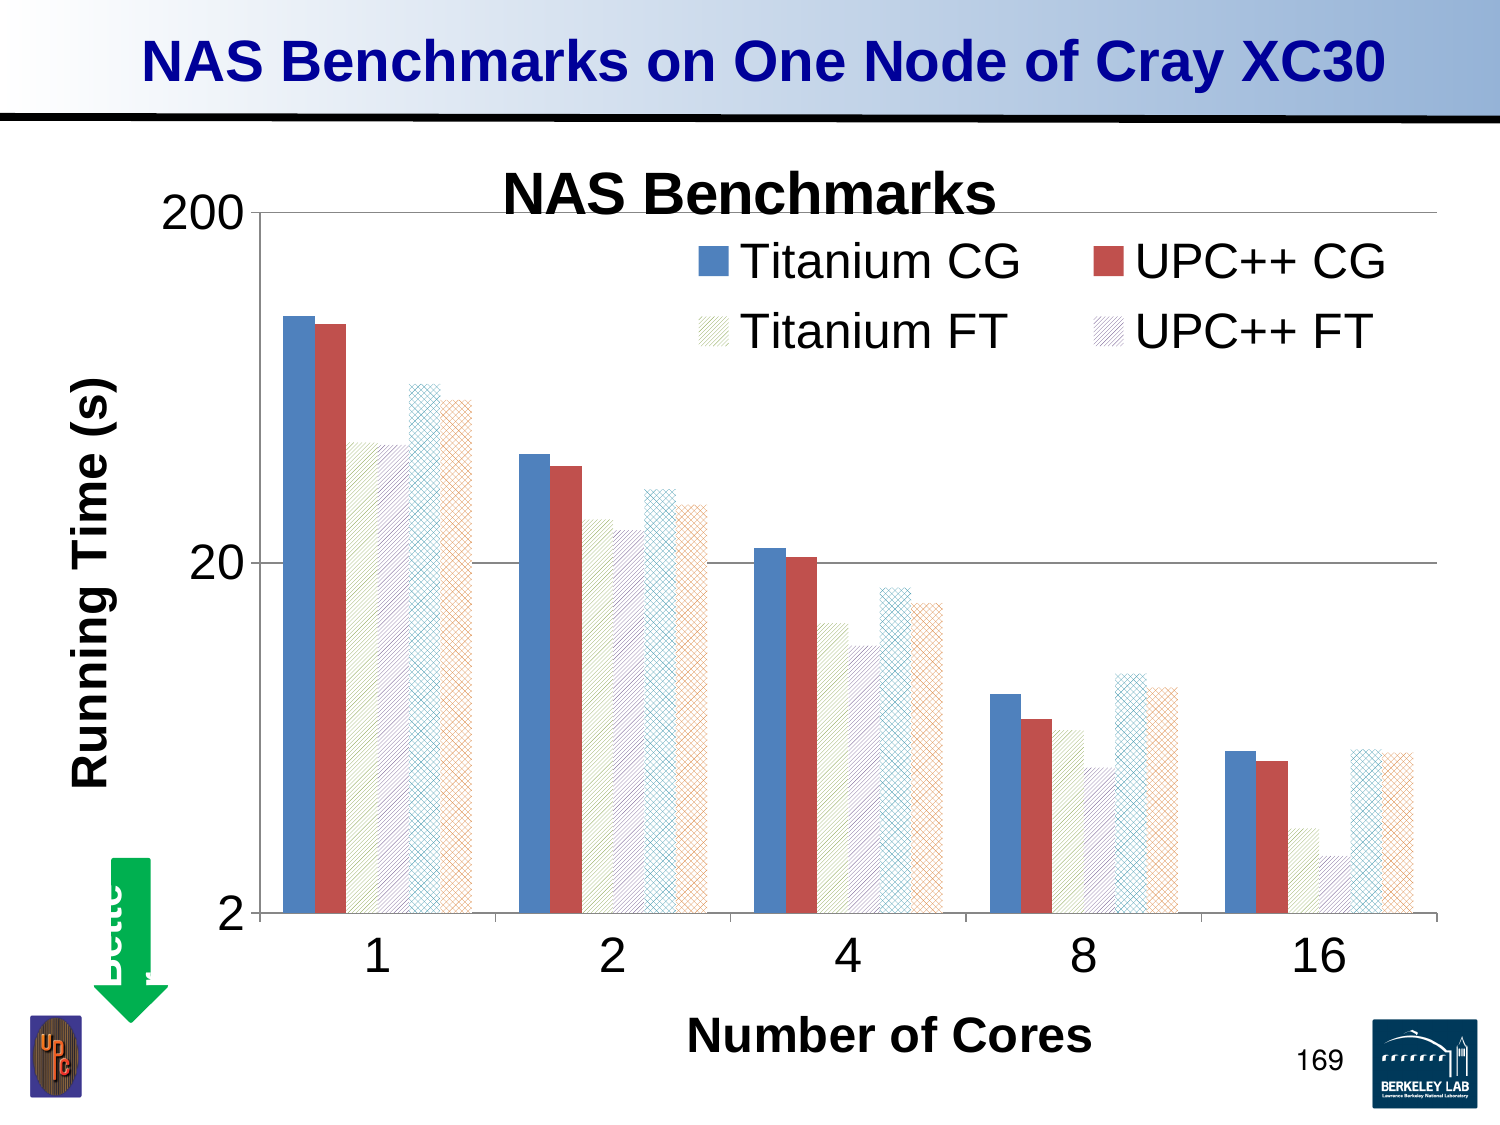

# NAS Benchmarks on One Node of Cray XC30

### Chart: NAS Benchmarks

| Category | Titanium CG | UPC++ CG | Titanium FT | UPC++ FT | Titanium MG | UPC++ MG |
|---|---|---|---|---|---|---|
| 1.0 | 101.5011682989 | 96.3037 | 44.0912584059 | 43.40134 | 64.7583755661996 | 58.34343 |
| 2.0 | 40.9603657951 | 37.66949 | 26.5961605491 | 24.77474 | 32.4210808264 | 29.29453 |
| 4.0 | 22.1095782573 | 20.79845999999998 | 13.4412163488 | 11.60718 | 16.9791300769 | 15.34591 |
| 8.0 | 8.444247373200001 | 7.140881999999984 | 6.660066160199983 | 5.203062 | 9.653718601 | 8.809095000000003 |
| 16.0 | 5.786986198857143 | 5.420612999999999 | 3.487189547 | 2.91155 | 5.868803822499983 | 5.742743 |
169